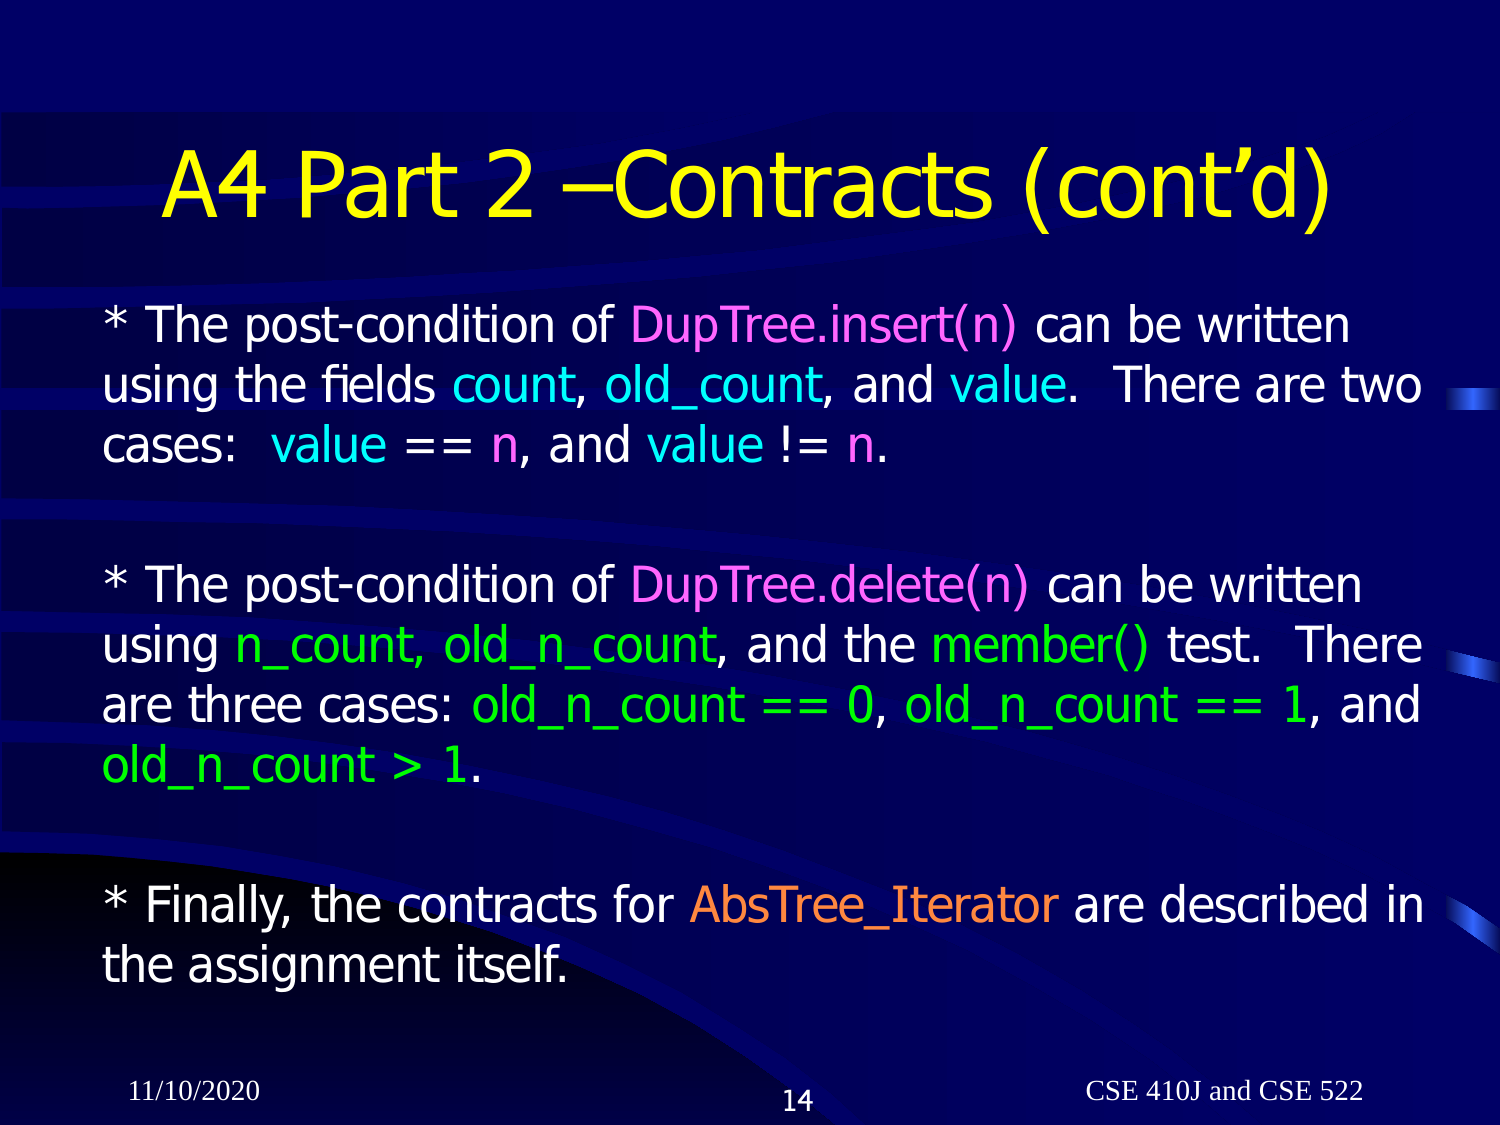

# A4 Part 2 –Contracts (cont’d)
* The post-condition of DupTree.insert(n) can be written using the fields count, old_count, and value.  There are two cases:  value == n, and value != n.

* The post-condition of DupTree.delete(n) can be written using n_count, old_n_count, and the member() test.  There are three cases: old_n_count == 0, old_n_count == 1, and old_n_count > 1.

* Finally, the contracts for AbsTree_Iterator are described in the assignment itself.
CSE 410J and CSE 522
11/10/2020
14